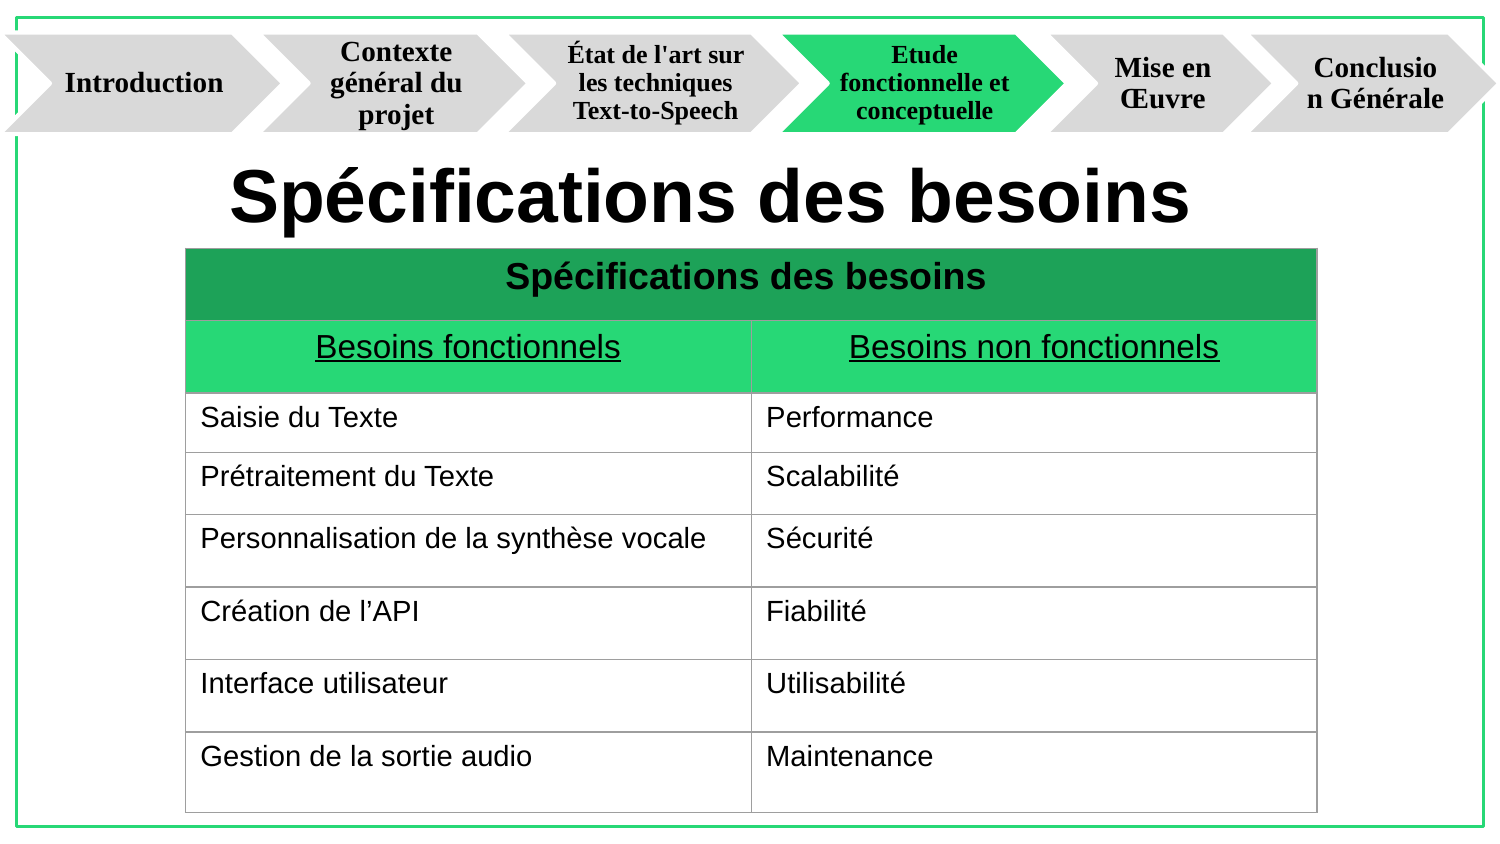

Introduction
Contexte général du projet
État de l'art sur les techniques Text-to-Speech
Etude fonctionnelle et conceptuelle
Mise en Œuvre
Conclusion Générale
# Spécifications des besoins
| Spécifications des besoins |  |
| --- | --- |
| Besoins fonctionnels | Besoins non fonctionnels |
| Saisie du Texte | Performance |
| Prétraitement du Texte | Scalabilité |
| Personnalisation de la synthèse vocale | Sécurité |
| Création de l’API | Fiabilité |
| Interface utilisateur | Utilisabilité |
| Gestion de la sortie audio | Maintenance |